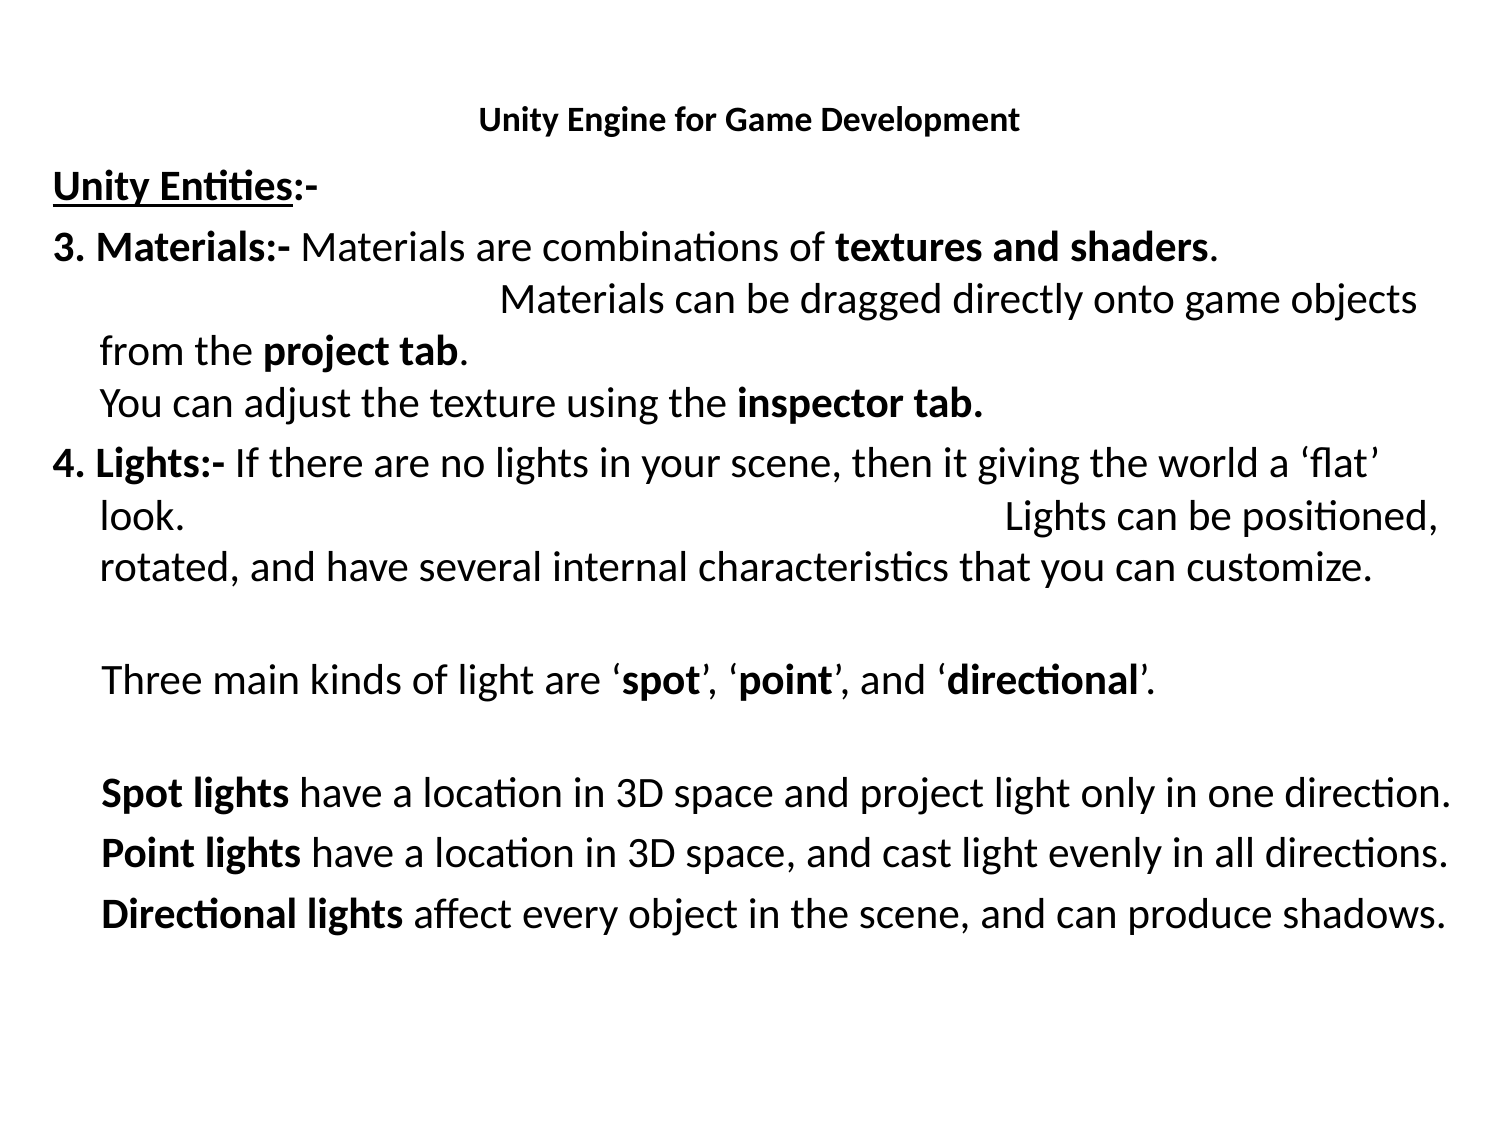

# Unity Engine for Game Development
Unity Entities:-
3. Materials:- Materials are combinations of textures and shaders.                                                                  Materials can be dragged directly onto game objects from the project tab.                                                                                                 You can adjust the texture using the inspector tab.
4. Lights:- If there are no lights in your scene, then it giving the world a ‘flat’ look.                                                                                    Lights can be positioned, rotated, and have several internal characteristics that you can customize.
     Three main kinds of light are ‘spot’, ‘point’, and ‘directional’.
     Spot lights have a location in 3D space and project light only in one direction.
     Point lights have a location in 3D space, and cast light evenly in all directions.
     Directional lights affect every object in the scene, and can produce shadows.